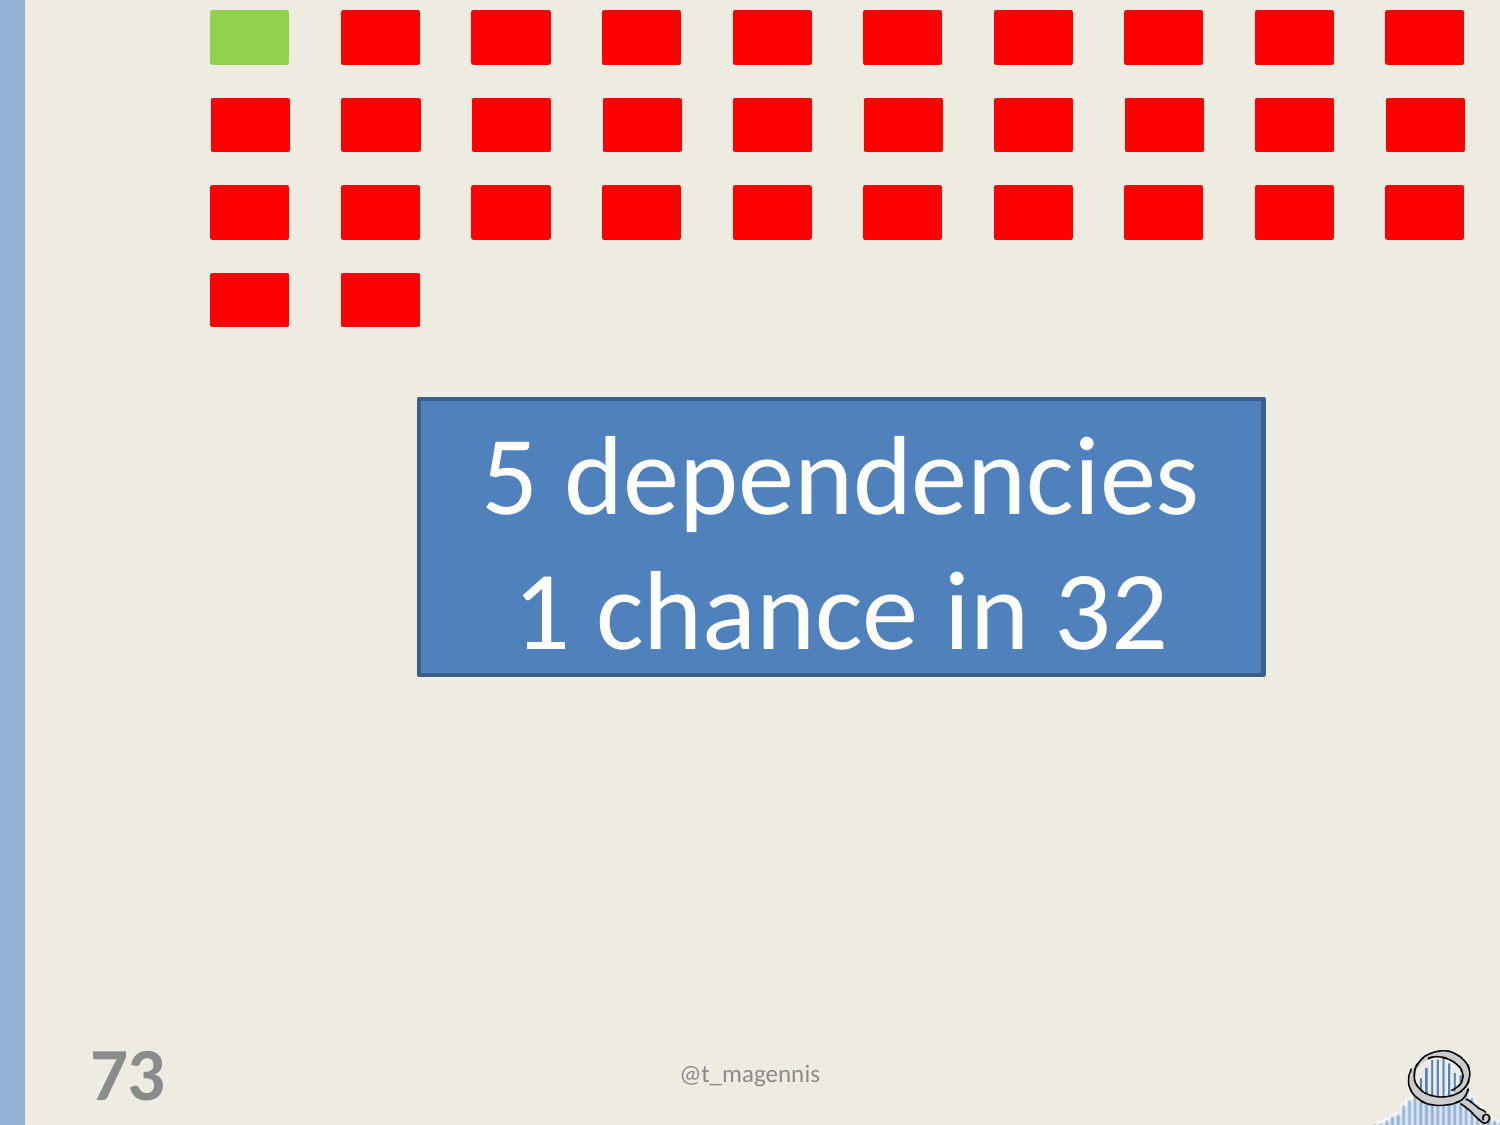

5 dependencies
1 chance in 32
73
@t_magennis